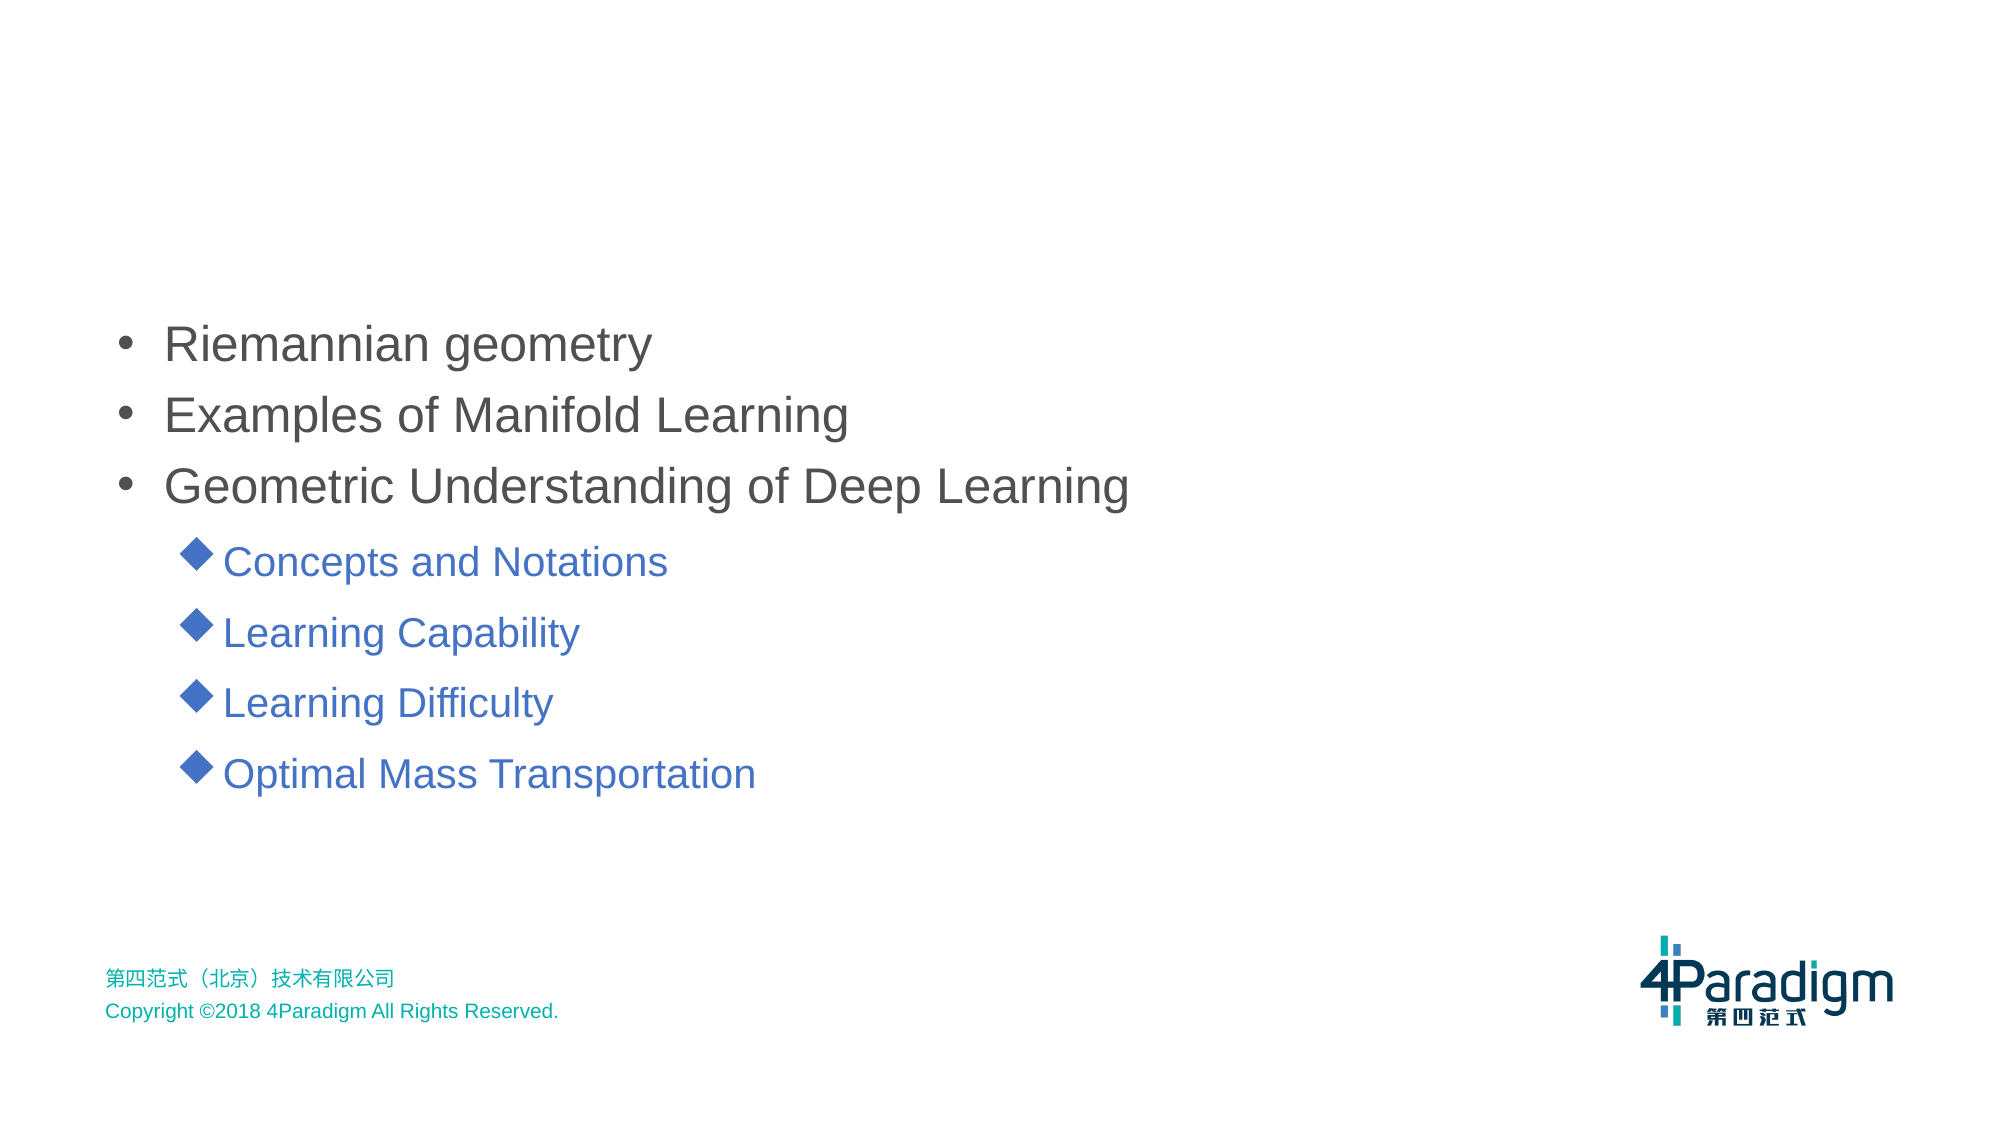

Riemannian geometry
Examples of Manifold Learning
Geometric Understanding of Deep Learning
Concepts and Notations
Learning Capability
Learning Difficulty
Optimal Mass Transportation